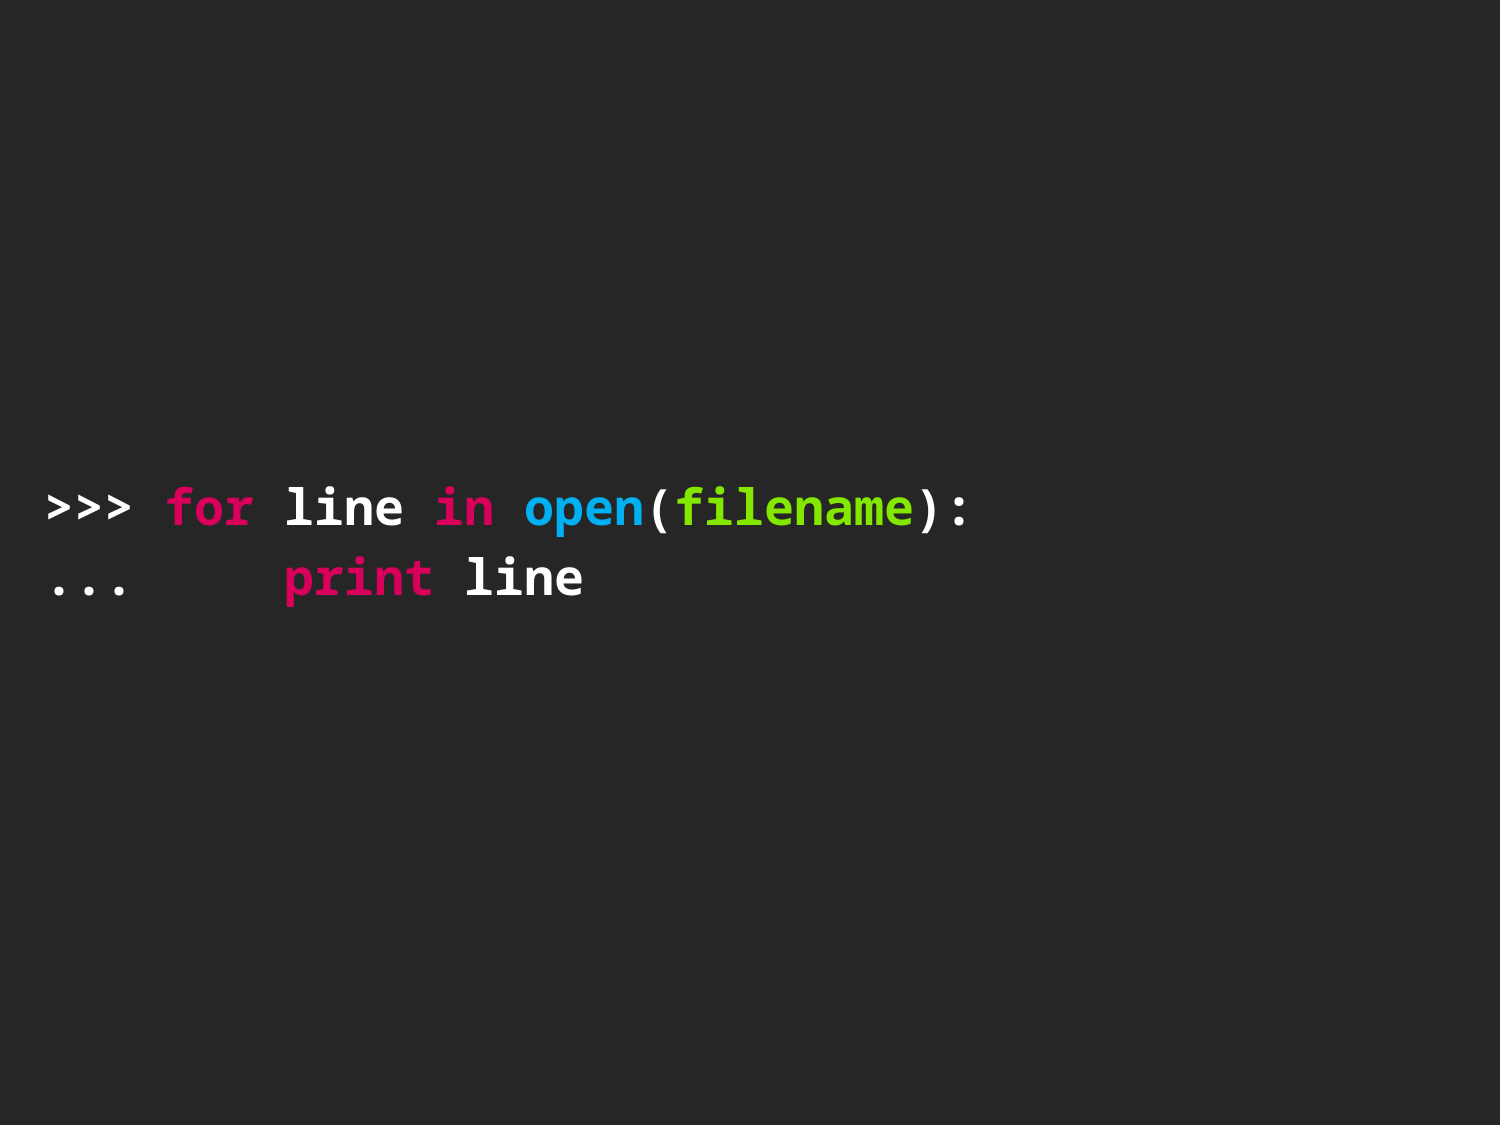

>>> for line in open(filename):
...     print line